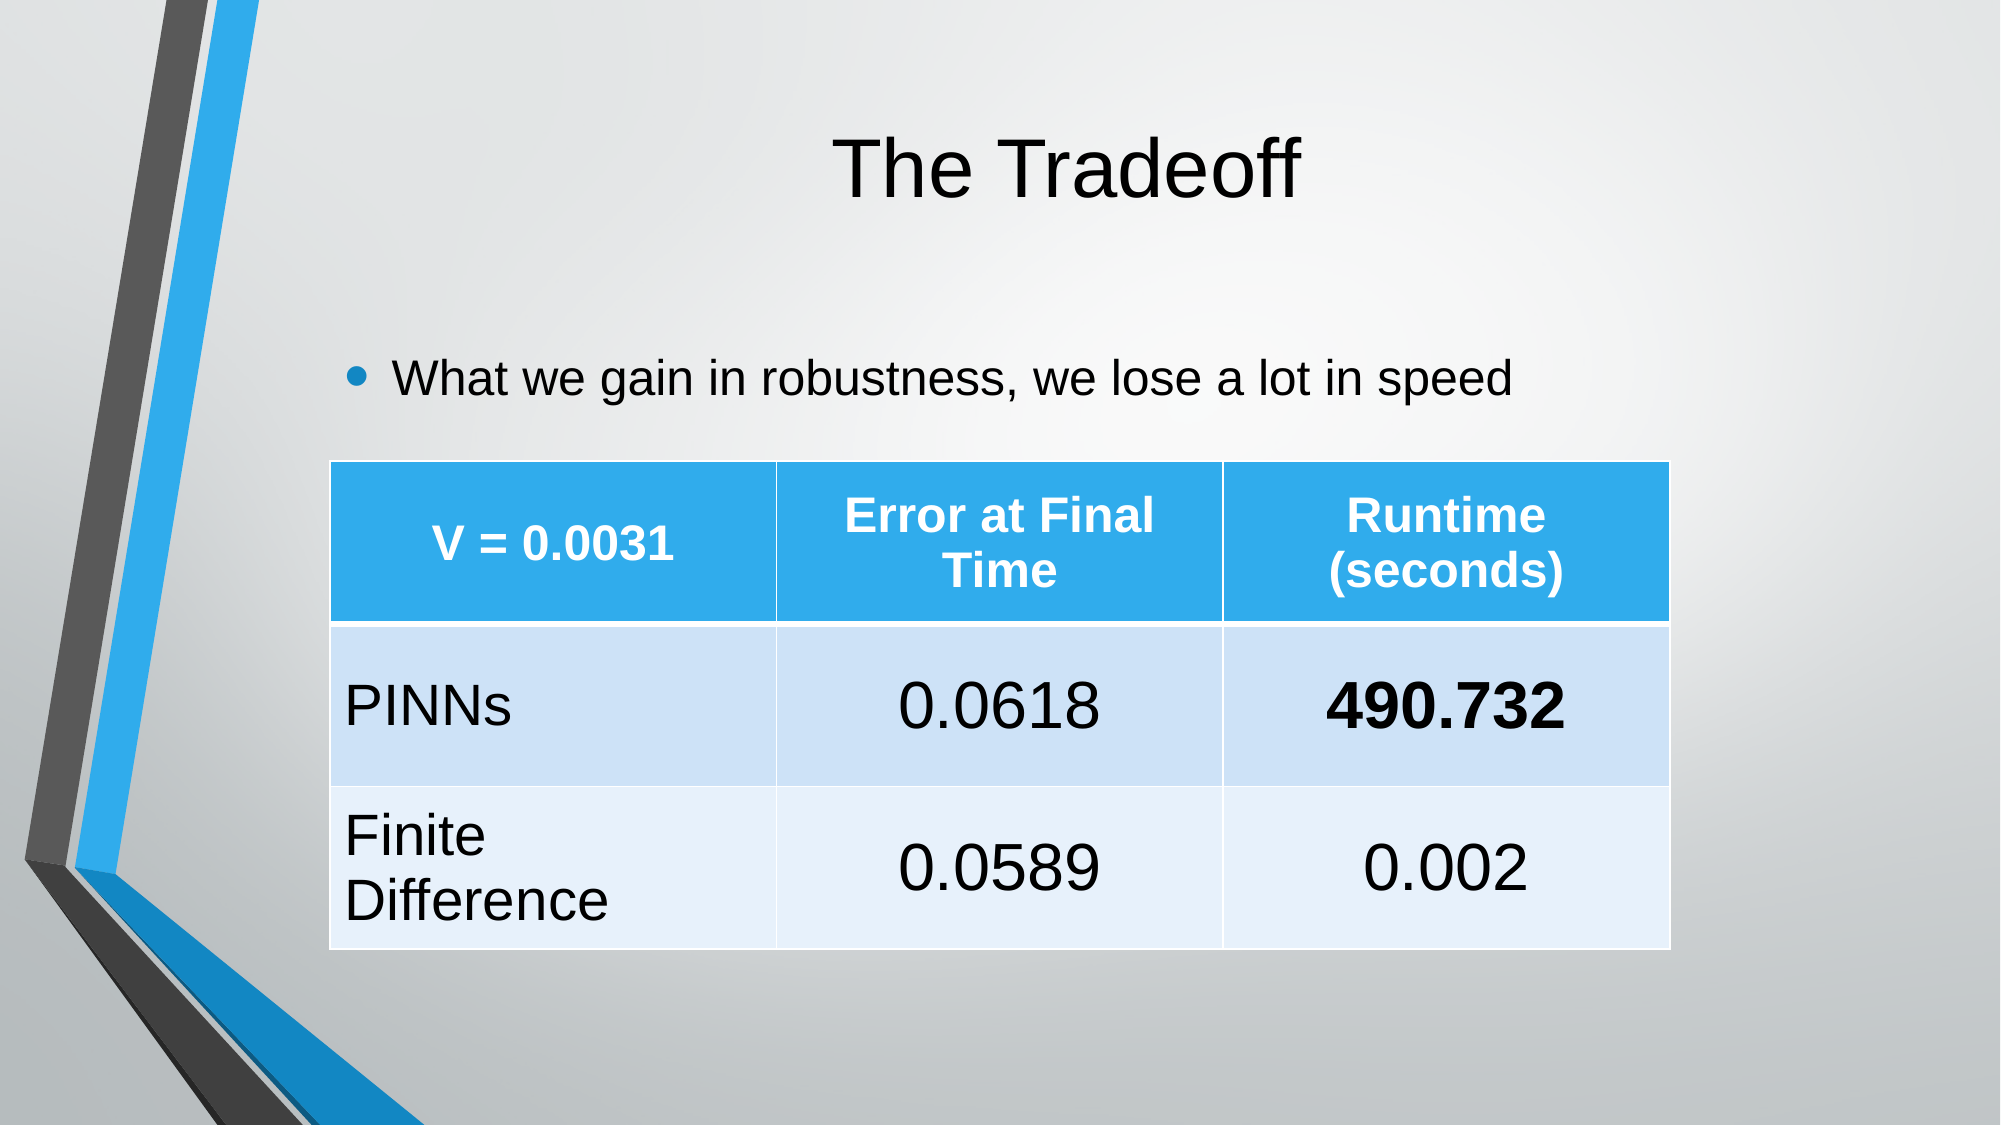

# The Tradeoff
What we gain in robustness, we lose a lot in speed

| V = 0.0031 | Error at Final Time | Runtime (seconds) |
| --- | --- | --- |
| PINNs | 0.0618 | 490.732 |
| Finite Difference | 0.0589 | 0.002 |